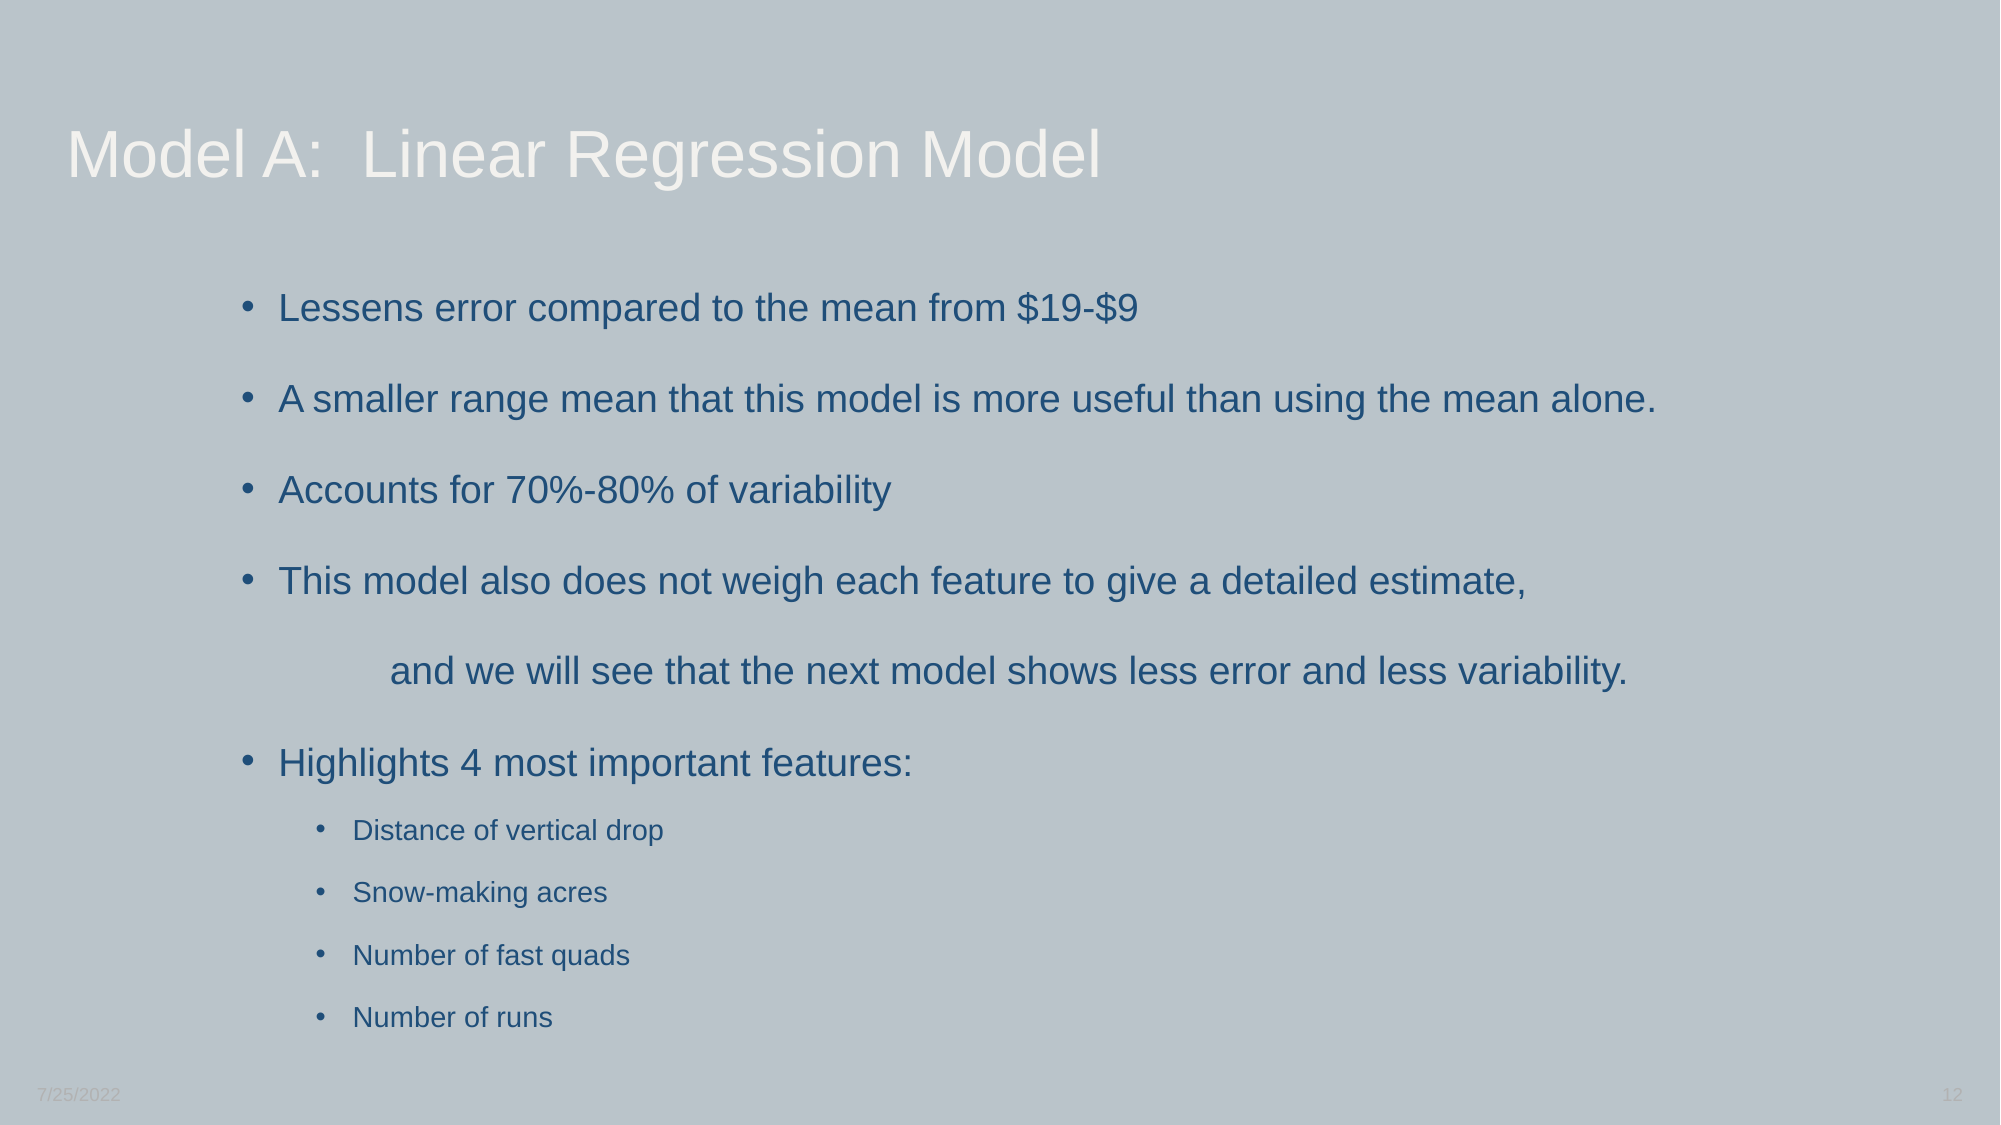

# Model A:  Linear Regression Model
Lessens error compared to the mean from $19-$9
A smaller range mean that this model is more useful than using the mean alone.
Accounts for 70%-80% of variability
This model also does not weigh each feature to give a detailed estimate,
	and we will see that the next model shows less error and less variability.
Highlights 4 most important features:
Distance of vertical drop
Snow-making acres
Number of fast quads
Number of runs
7/25/2022
12